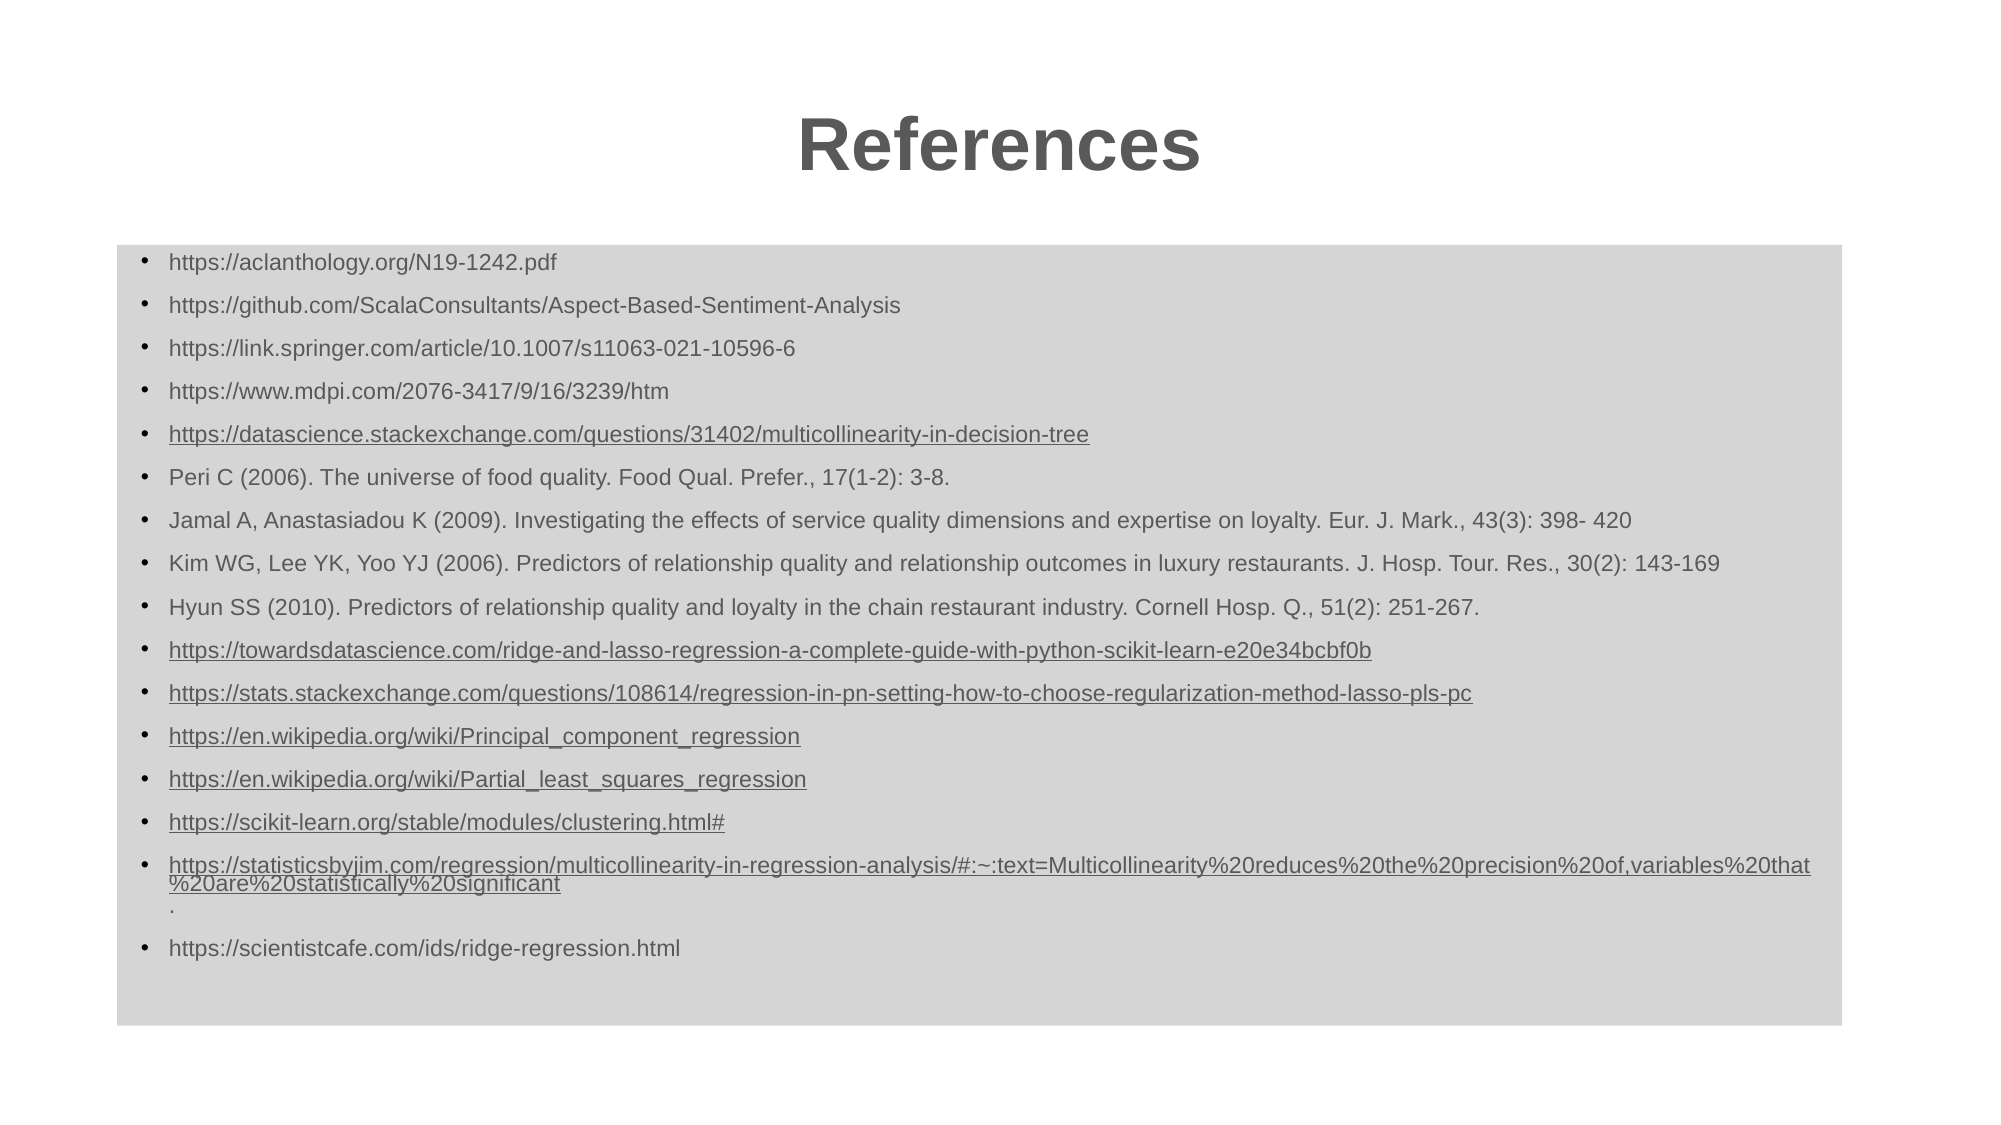

References
https://aclanthology.org/N19-1242.pdf
https://github.com/ScalaConsultants/Aspect-Based-Sentiment-Analysis
https://link.springer.com/article/10.1007/s11063-021-10596-6
https://www.mdpi.com/2076-3417/9/16/3239/htm
https://datascience.stackexchange.com/questions/31402/multicollinearity-in-decision-tree
Peri C (2006). The universe of food quality. Food Qual. Prefer., 17(1-2): 3-8.
Jamal A, Anastasiadou K (2009). Investigating the effects of service quality dimensions and expertise on loyalty. Eur. J. Mark., 43(3): 398- 420
Kim WG, Lee YK, Yoo YJ (2006). Predictors of relationship quality and relationship outcomes in luxury restaurants. J. Hosp. Tour. Res., 30(2): 143-169
Hyun SS (2010). Predictors of relationship quality and loyalty in the chain restaurant industry. Cornell Hosp. Q., 51(2): 251-267.
https://towardsdatascience.com/ridge-and-lasso-regression-a-complete-guide-with-python-scikit-learn-e20e34bcbf0b
https://stats.stackexchange.com/questions/108614/regression-in-pn-setting-how-to-choose-regularization-method-lasso-pls-pc
https://en.wikipedia.org/wiki/Principal_component_regression
https://en.wikipedia.org/wiki/Partial_least_squares_regression
https://scikit-learn.org/stable/modules/clustering.html#
https://statisticsbyjim.com/regression/multicollinearity-in-regression-analysis/#:~:text=Multicollinearity%20reduces%20the%20precision%20of,variables%20that%20are%20statistically%20significant.
https://scientistcafe.com/ids/ridge-regression.html